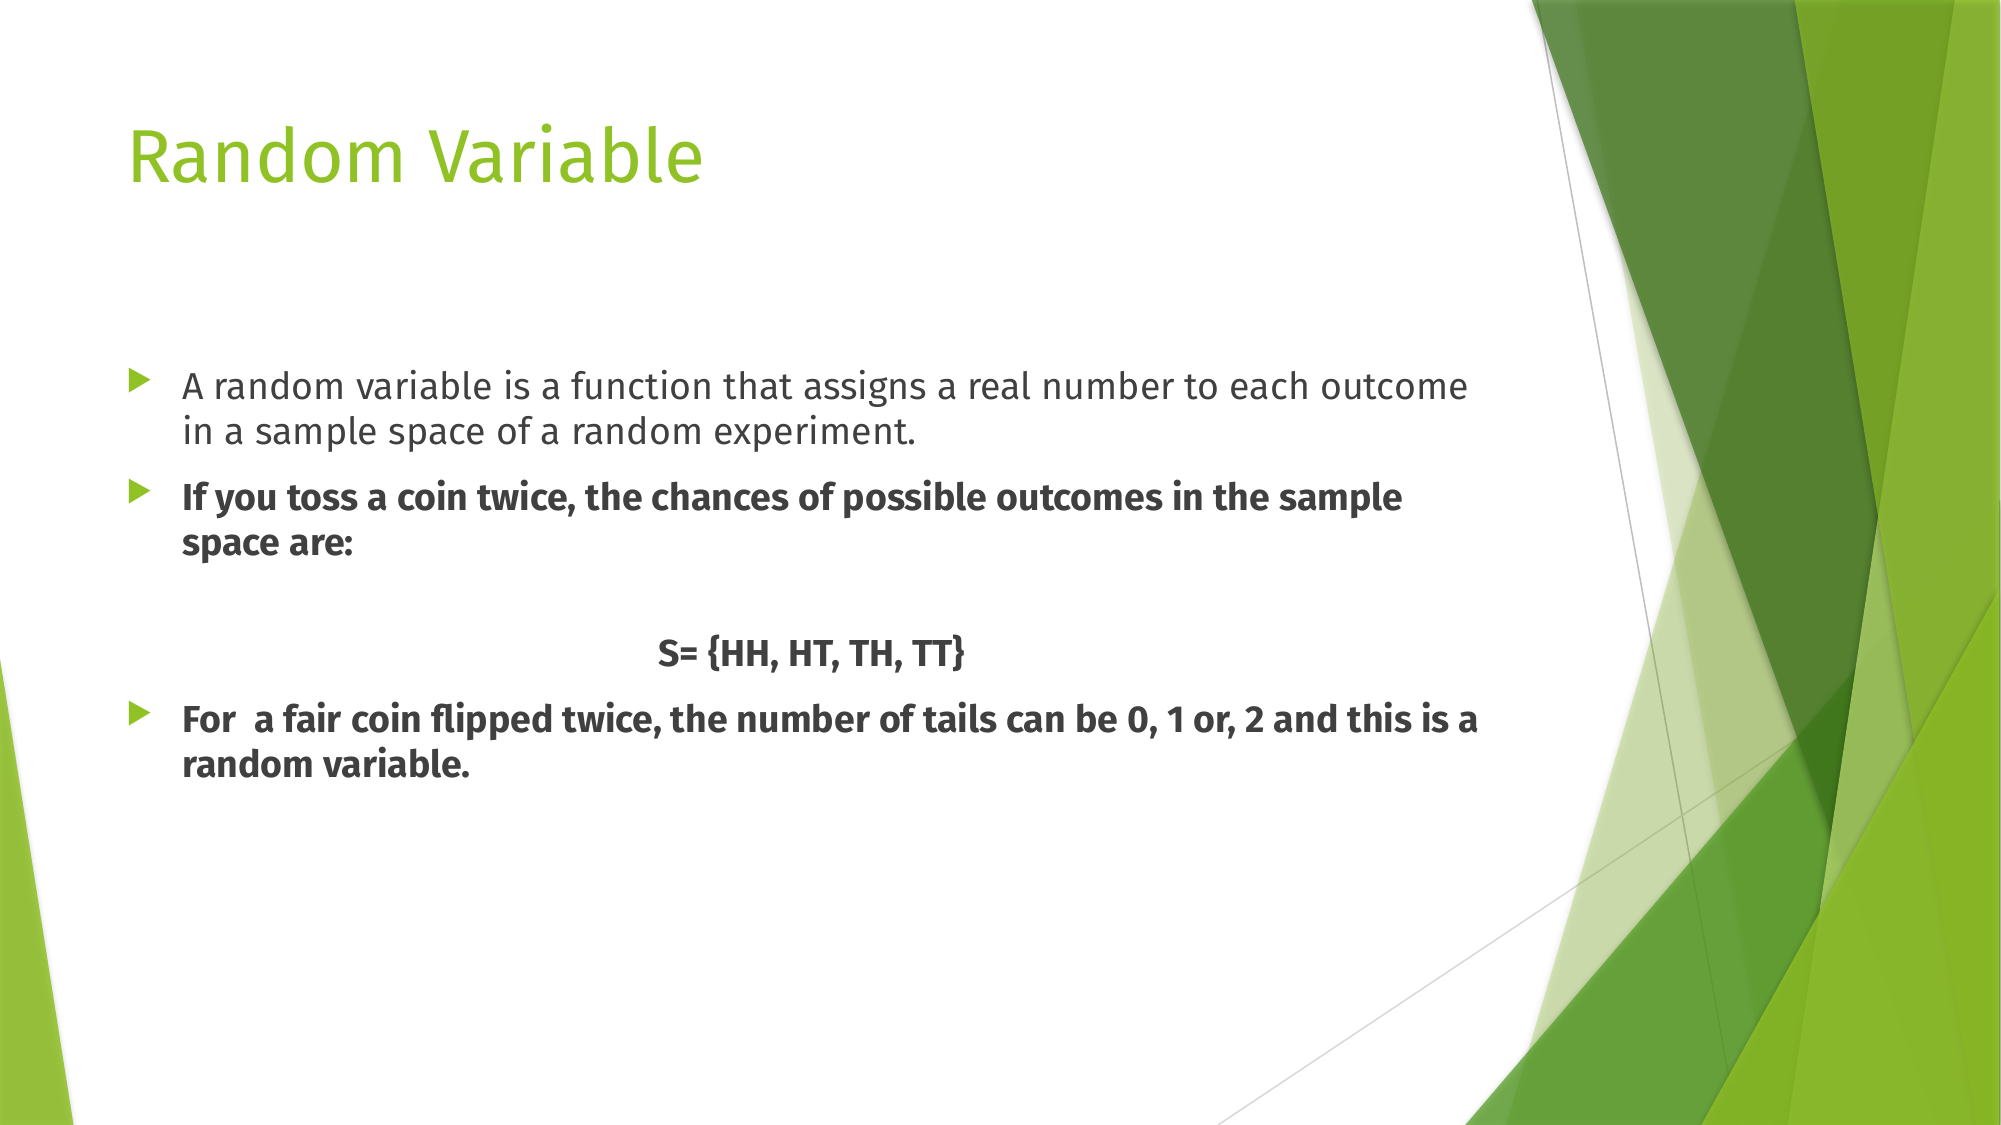

# Random Variable
A random variable is a function that assigns a real number to each outcome in a sample space of a random experiment.
If you toss a coin twice, the chances of possible outcomes in the sample space are:
S= {HH, HT, TH, TT}
For  a fair coin flipped twice, the number of tails can be 0, 1 or, 2 and this is a random variable.